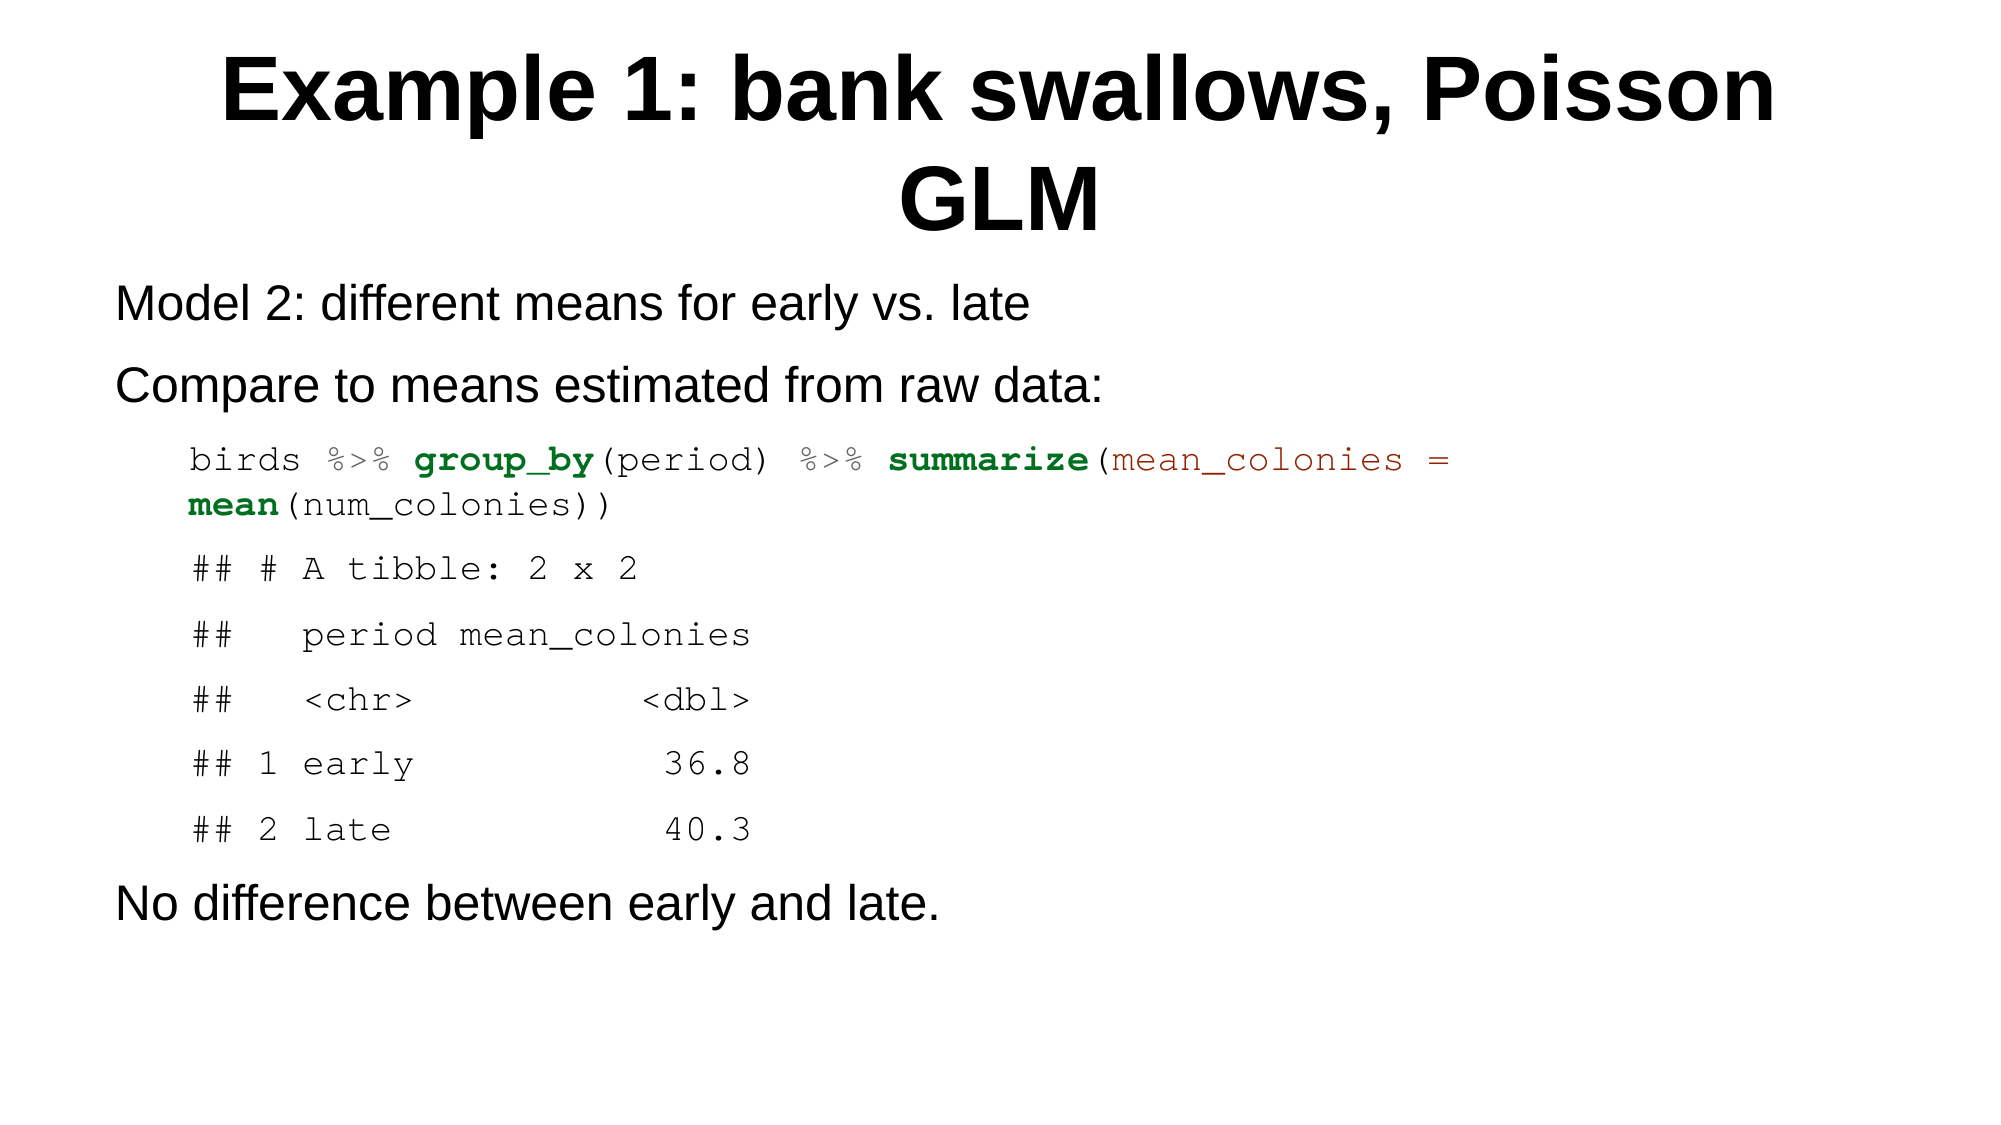

# Example 1: bank swallows, Poisson GLM
Model 2: different means for early vs. late
Compare to means estimated from raw data:
birds %>% group_by(period) %>% summarize(mean_colonies = mean(num_colonies))
## # A tibble: 2 x 2
##   period mean_colonies
##   <chr>          <dbl>
## 1 early           36.8
## 2 late            40.3
No difference between early and late.